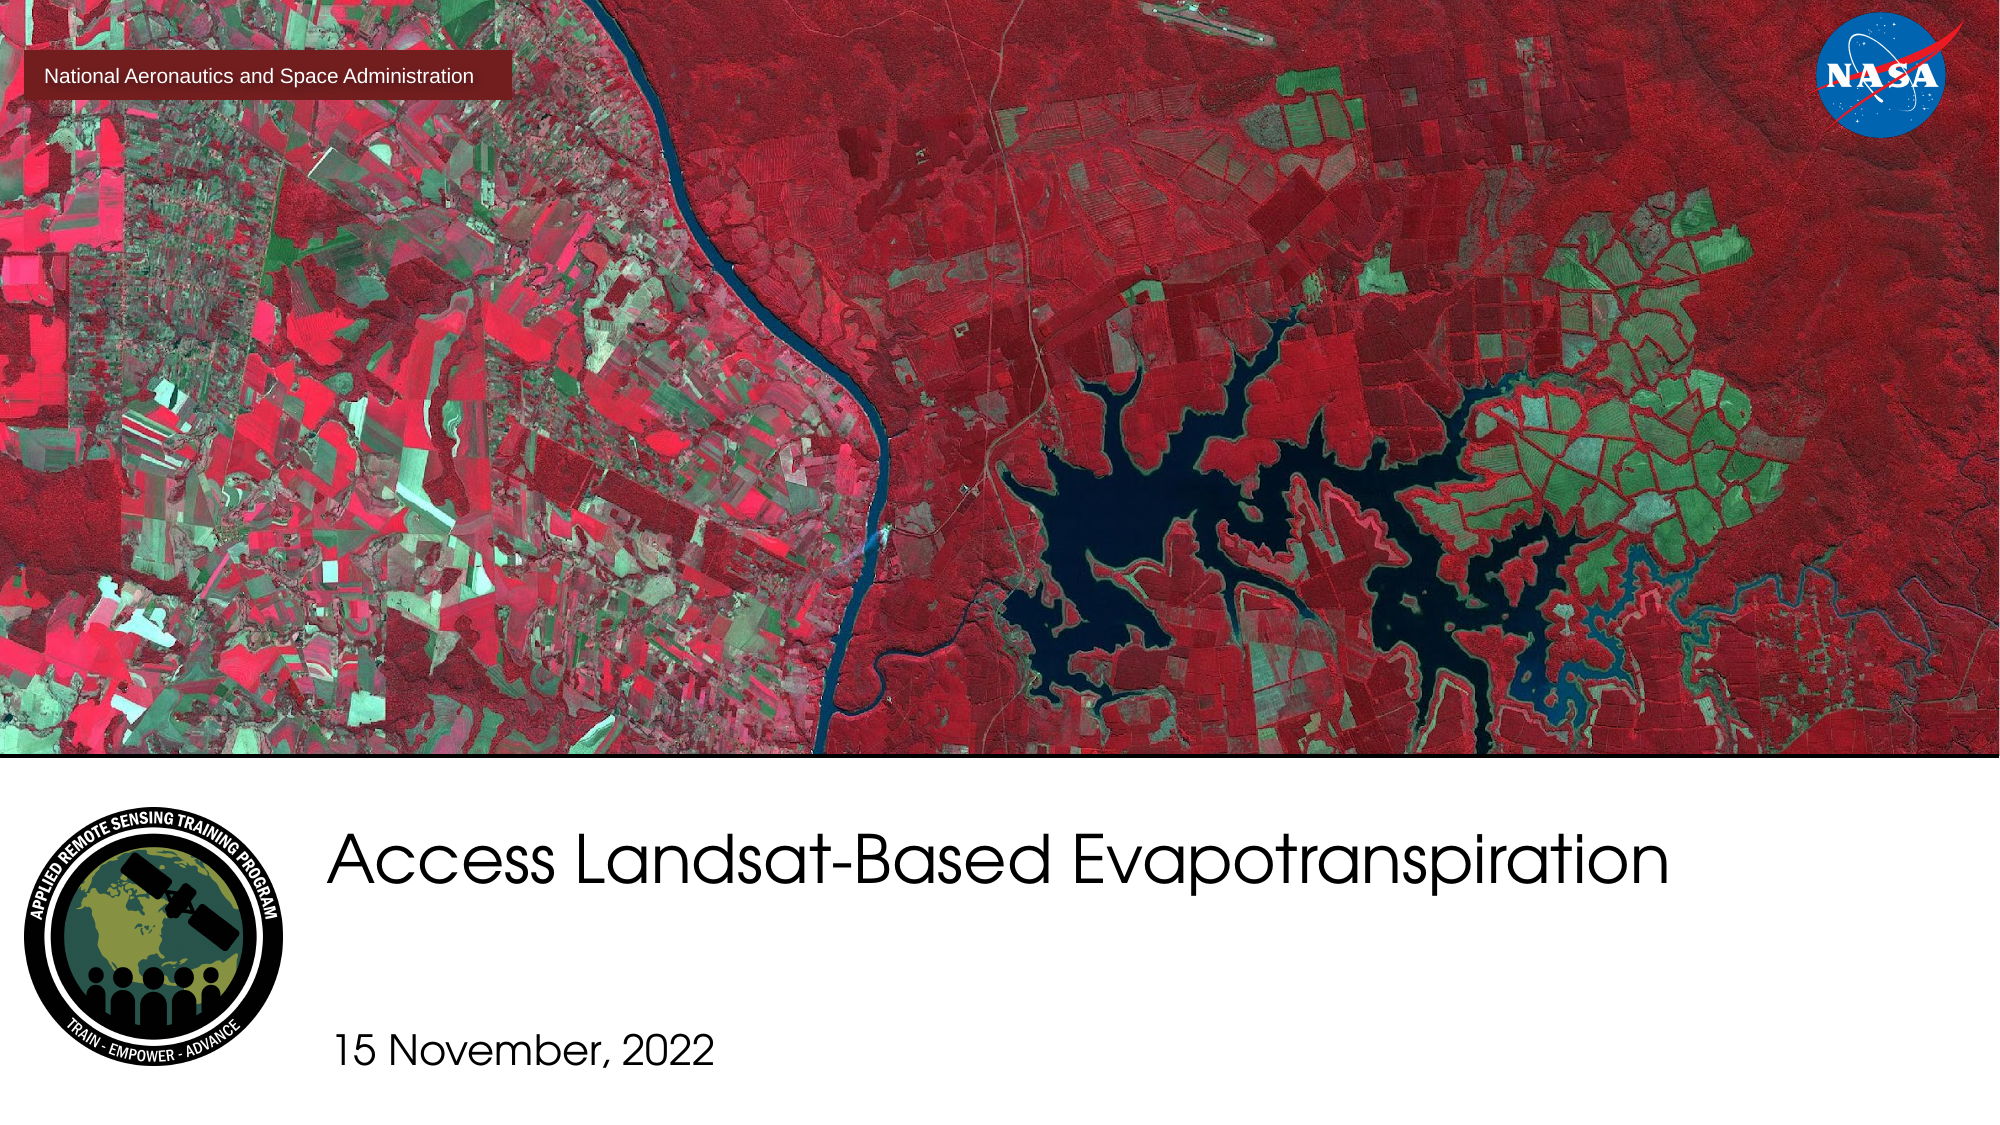

# Access Landsat-Based Evapotranspiration

15 November, 2022